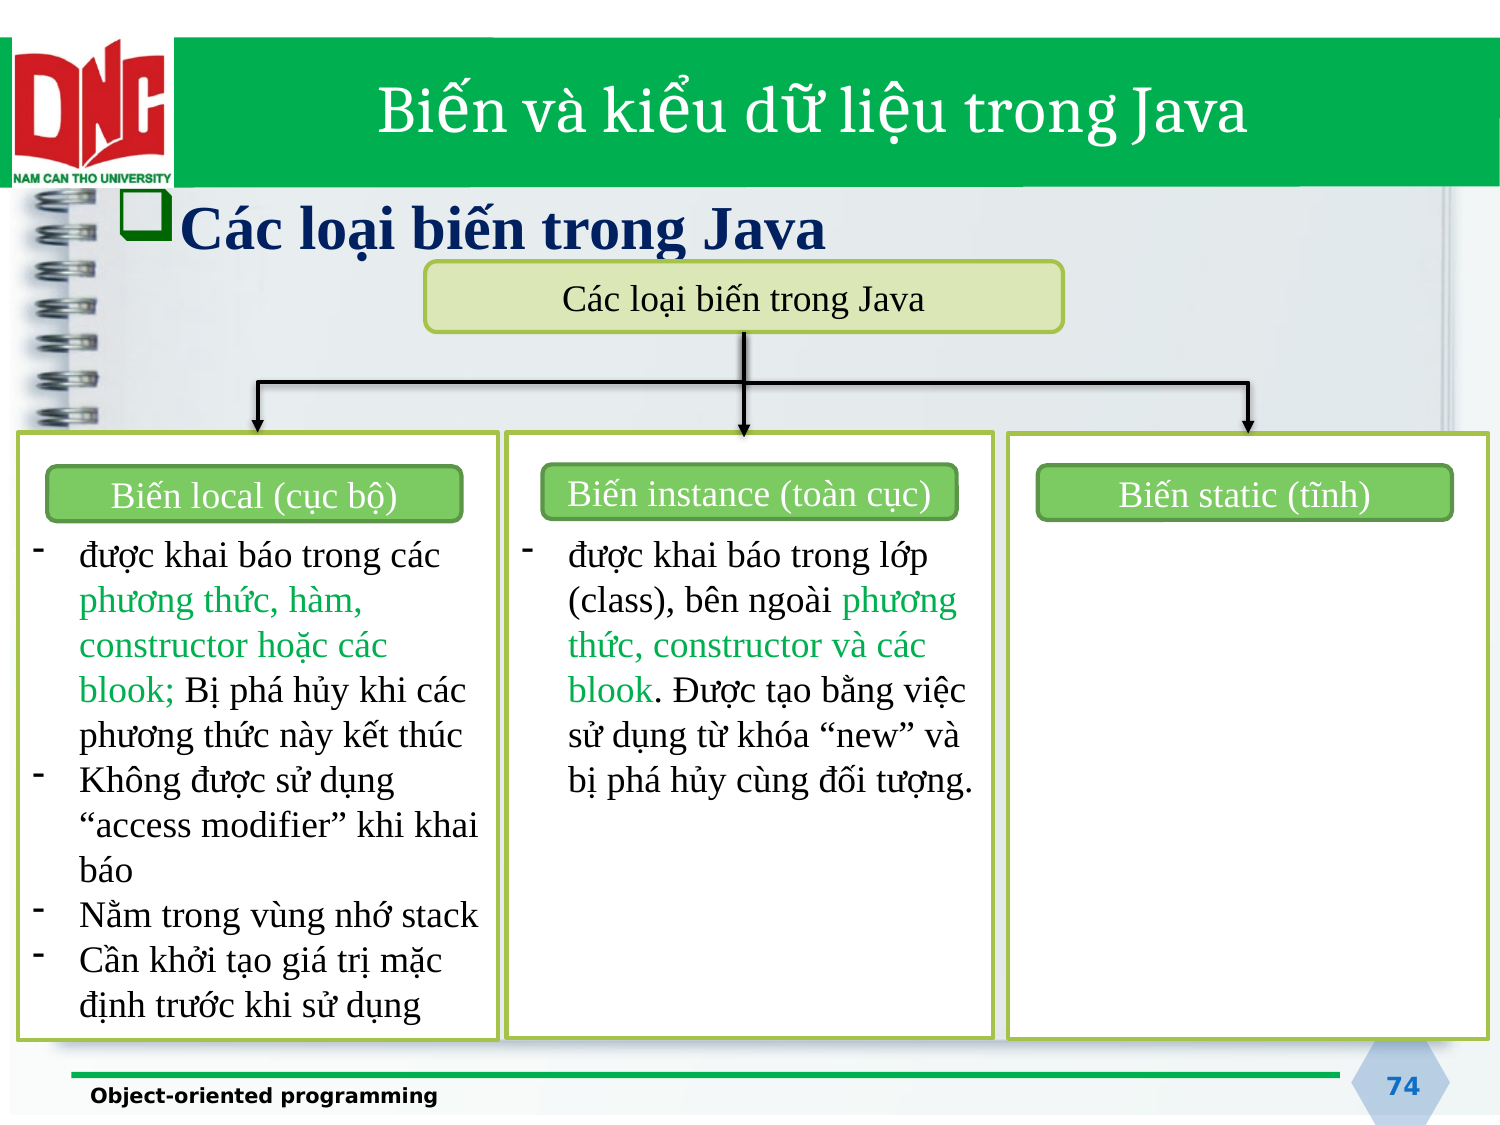

# Biến và kiểu dữ liệu trong Java
Các loại biến trong Java
Các loại biến trong Java

được khai báo trong các phương thức, hàm, constructor hoặc các blook; Bị phá hủy khi các phương thức này kết thúc
Không được sử dụng “access modifier” khi khai báo
Nằm trong vùng nhớ stack
Cần khởi tạo giá trị mặc định trước khi sử dụng

được khai báo trong lớp (class), bên ngoài phương thức, constructor và các blook. Được tạo bằng việc sử dụng từ khóa “new” và bị phá hủy cùng đối tượng.

Biến instance (toàn cục)
Biến static (tĩnh)
Biến local (cục bộ)
74
Object-oriented programming